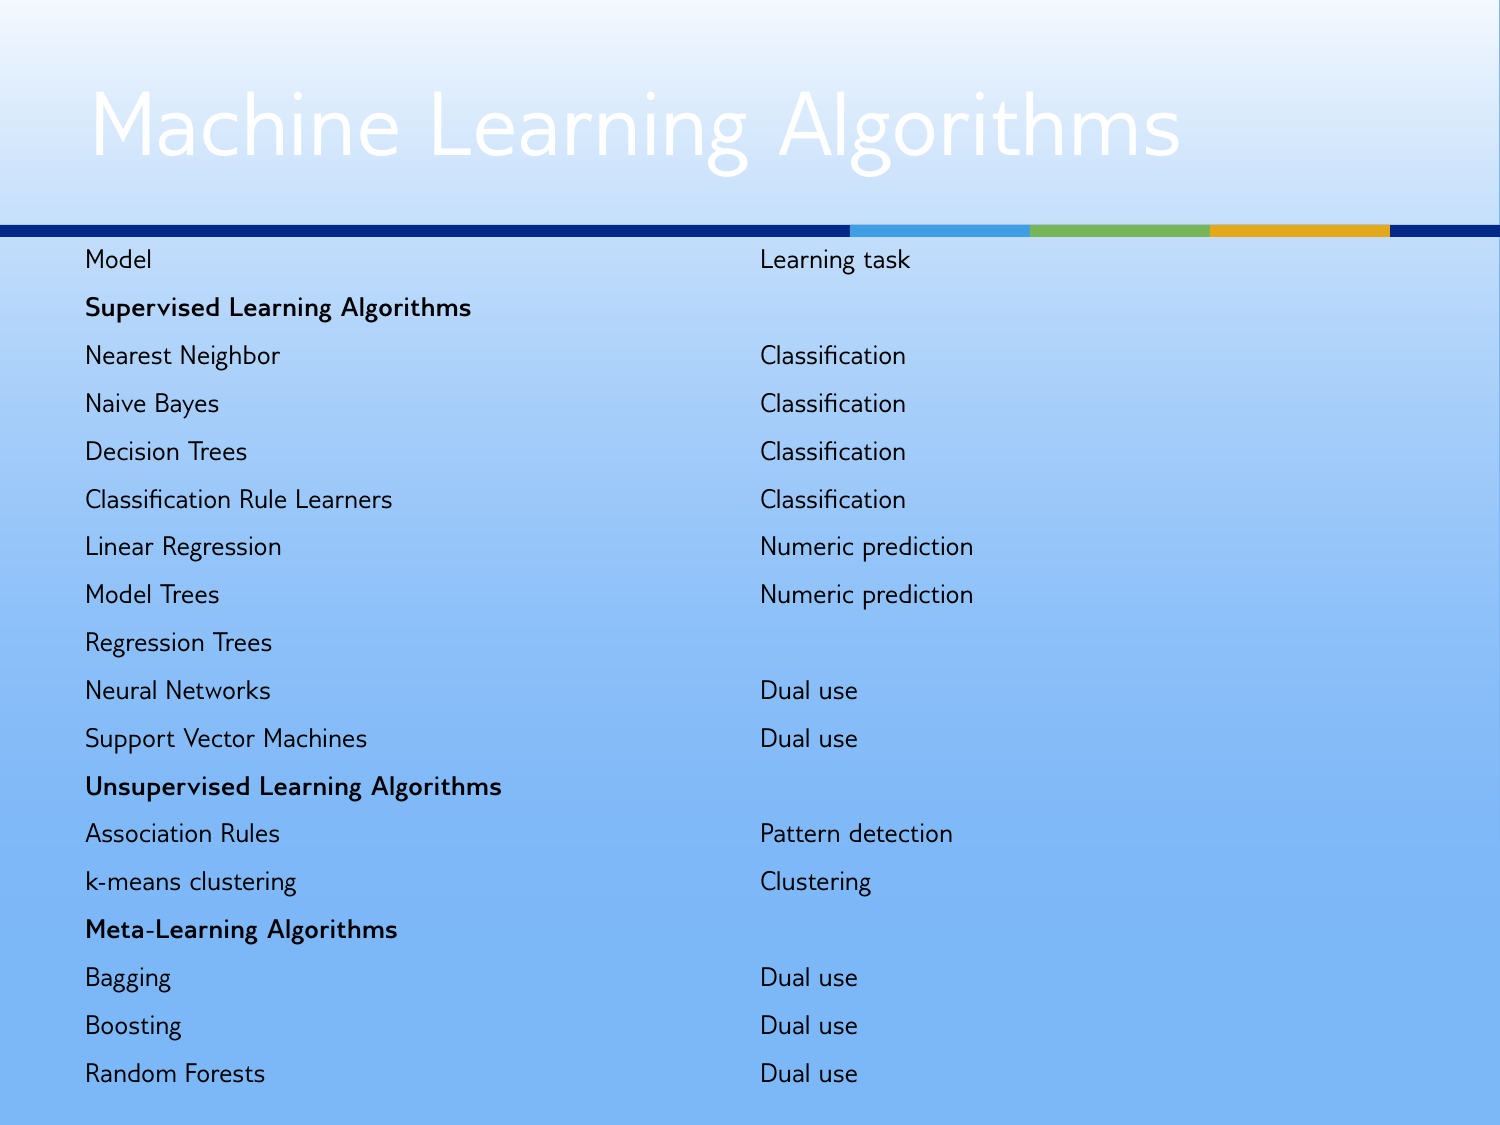

# Machine Learning Algorithms
| Model | Learning task |
| --- | --- |
| Supervised Learning Algorithms |  |
| Nearest Neighbor | Classification |
| Naive Bayes | Classification |
| Decision Trees | Classification |
| Classification Rule Learners | Classification |
| Linear Regression | Numeric prediction |
| Model Trees | Numeric prediction |
| Regression Trees |  |
| Neural Networks | Dual use |
| Support Vector Machines | Dual use |
| Unsupervised Learning Algorithms |  |
| Association Rules | Pattern detection |
| k-means clustering | Clustering |
| Meta-Learning Algorithms |  |
| Bagging | Dual use |
| Boosting | Dual use |
| Random Forests | Dual use |